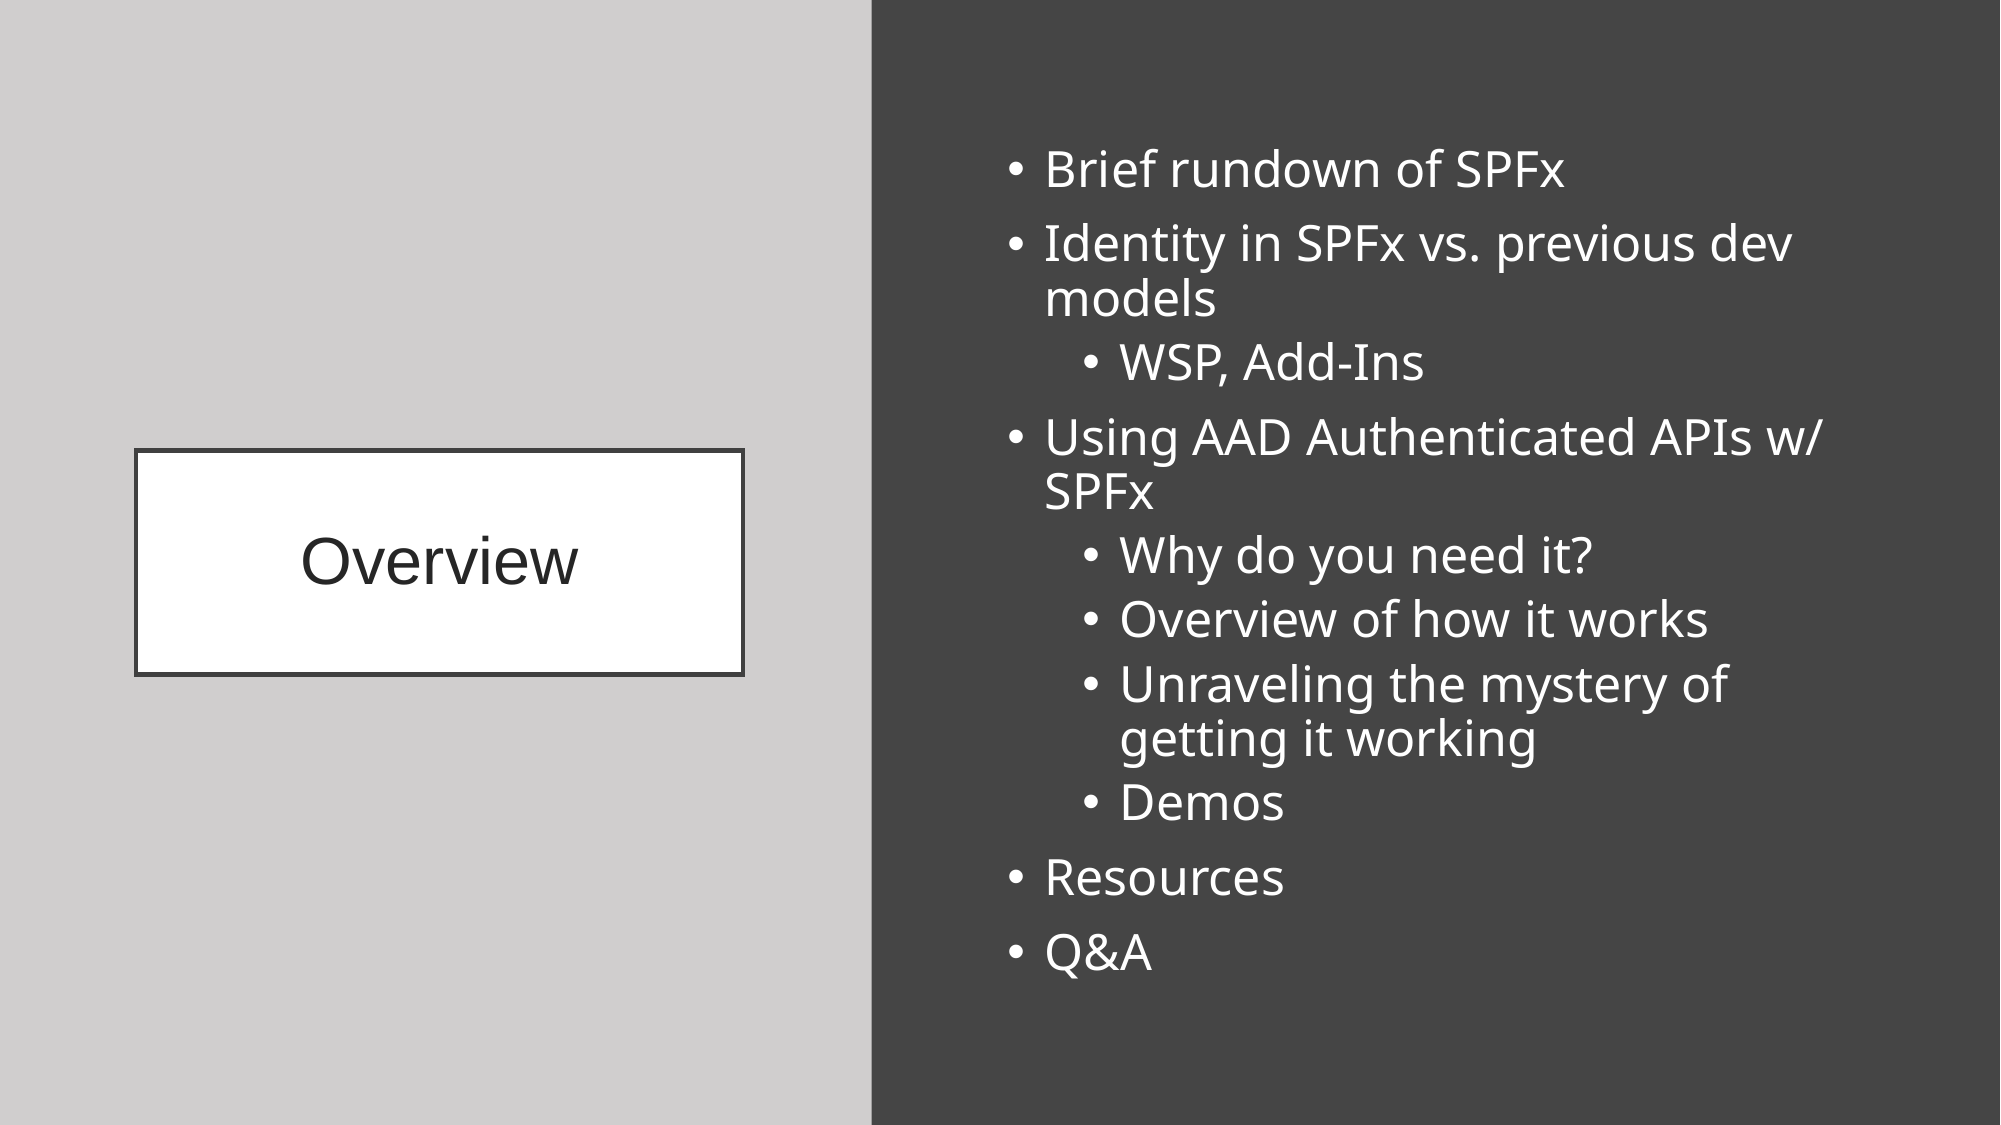

Brief rundown of SPFx
Identity in SPFx vs. previous dev models
WSP, Add-Ins
Using AAD Authenticated APIs w/ SPFx
Why do you need it?
Overview of how it works
Unraveling the mystery of getting it working
Demos
Resources
Q&A
# Overview